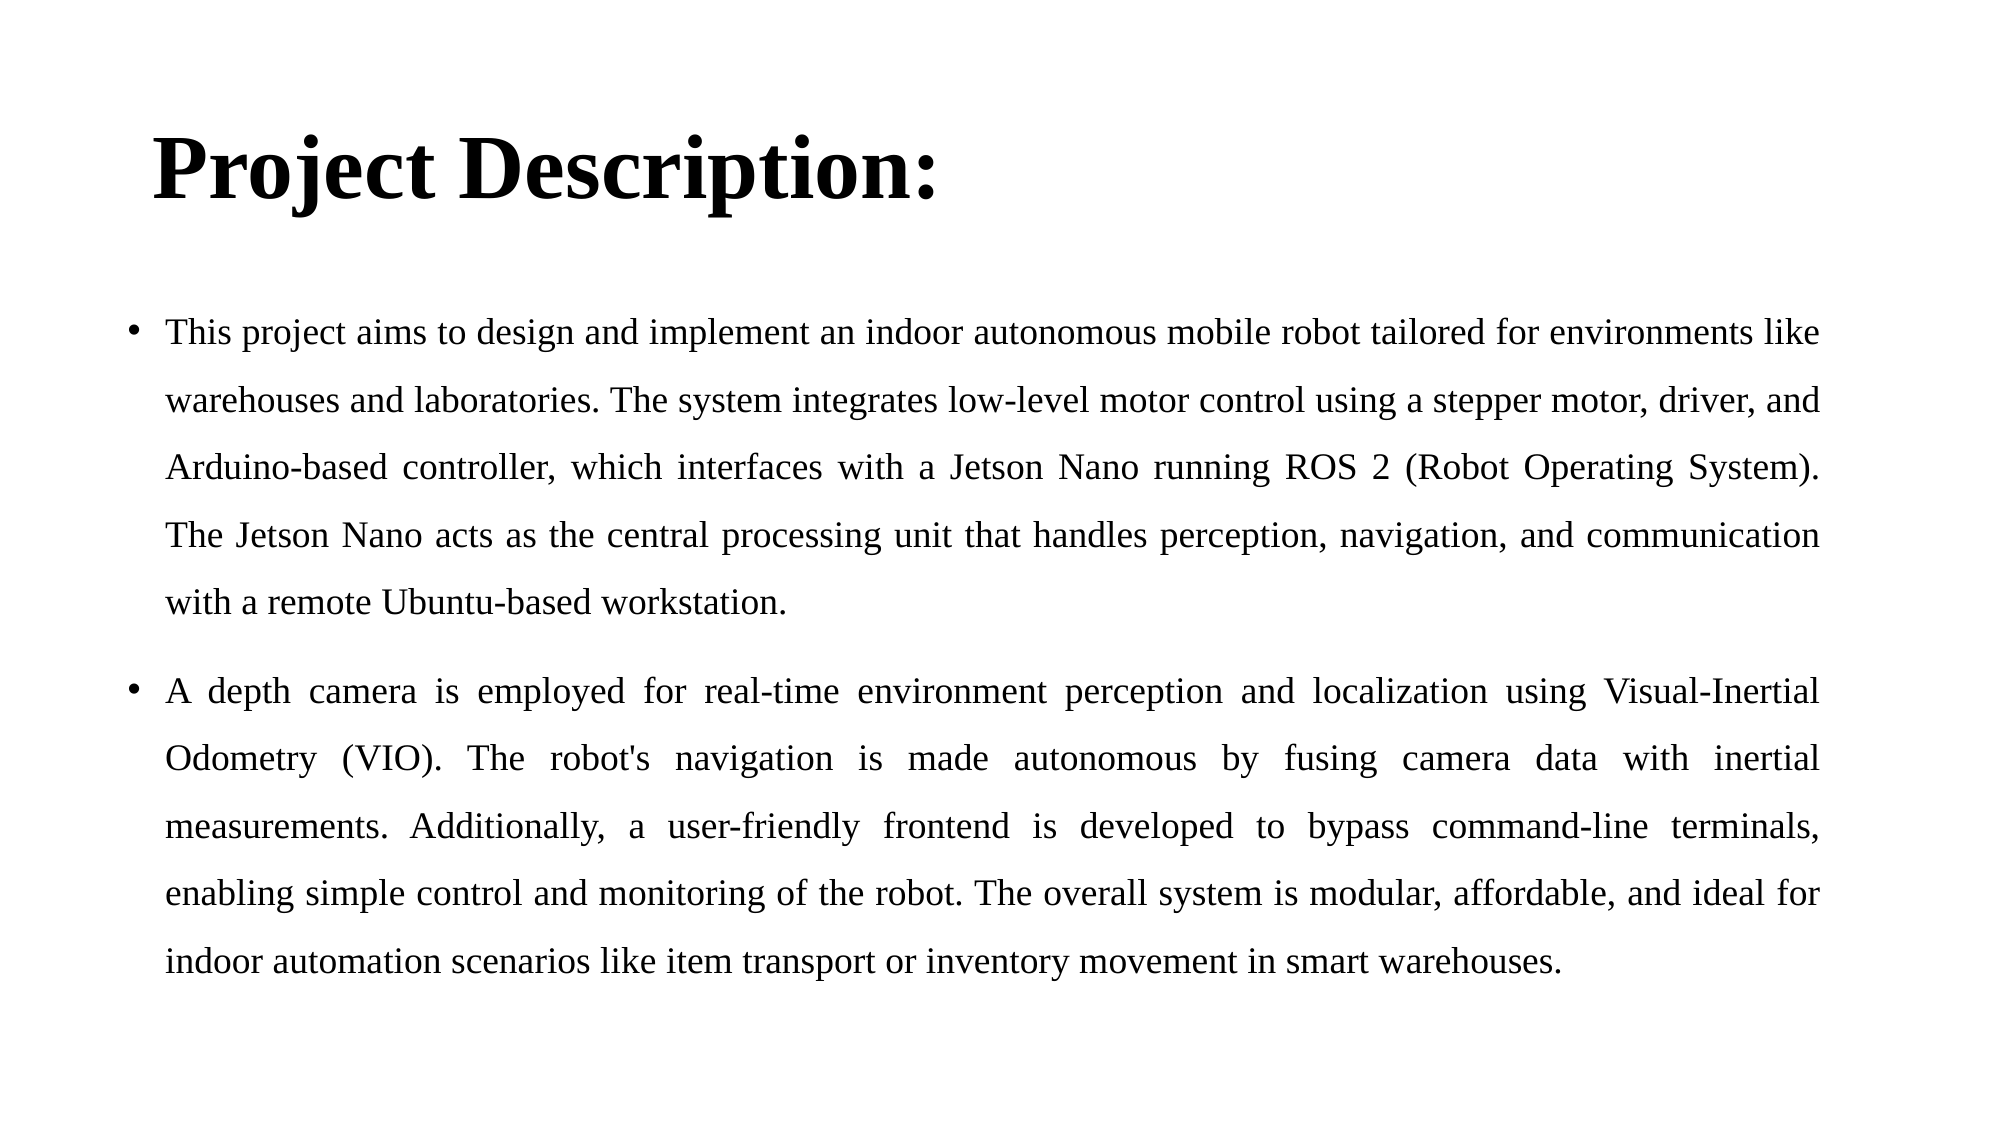

# Project Description:
This project aims to design and implement an indoor autonomous mobile robot tailored for environments like warehouses and laboratories. The system integrates low-level motor control using a stepper motor, driver, and Arduino-based controller, which interfaces with a Jetson Nano running ROS 2 (Robot Operating System). The Jetson Nano acts as the central processing unit that handles perception, navigation, and communication with a remote Ubuntu-based workstation.
A depth camera is employed for real-time environment perception and localization using Visual-Inertial Odometry (VIO). The robot's navigation is made autonomous by fusing camera data with inertial measurements. Additionally, a user-friendly frontend is developed to bypass command-line terminals, enabling simple control and monitoring of the robot. The overall system is modular, affordable, and ideal for indoor automation scenarios like item transport or inventory movement in smart warehouses.